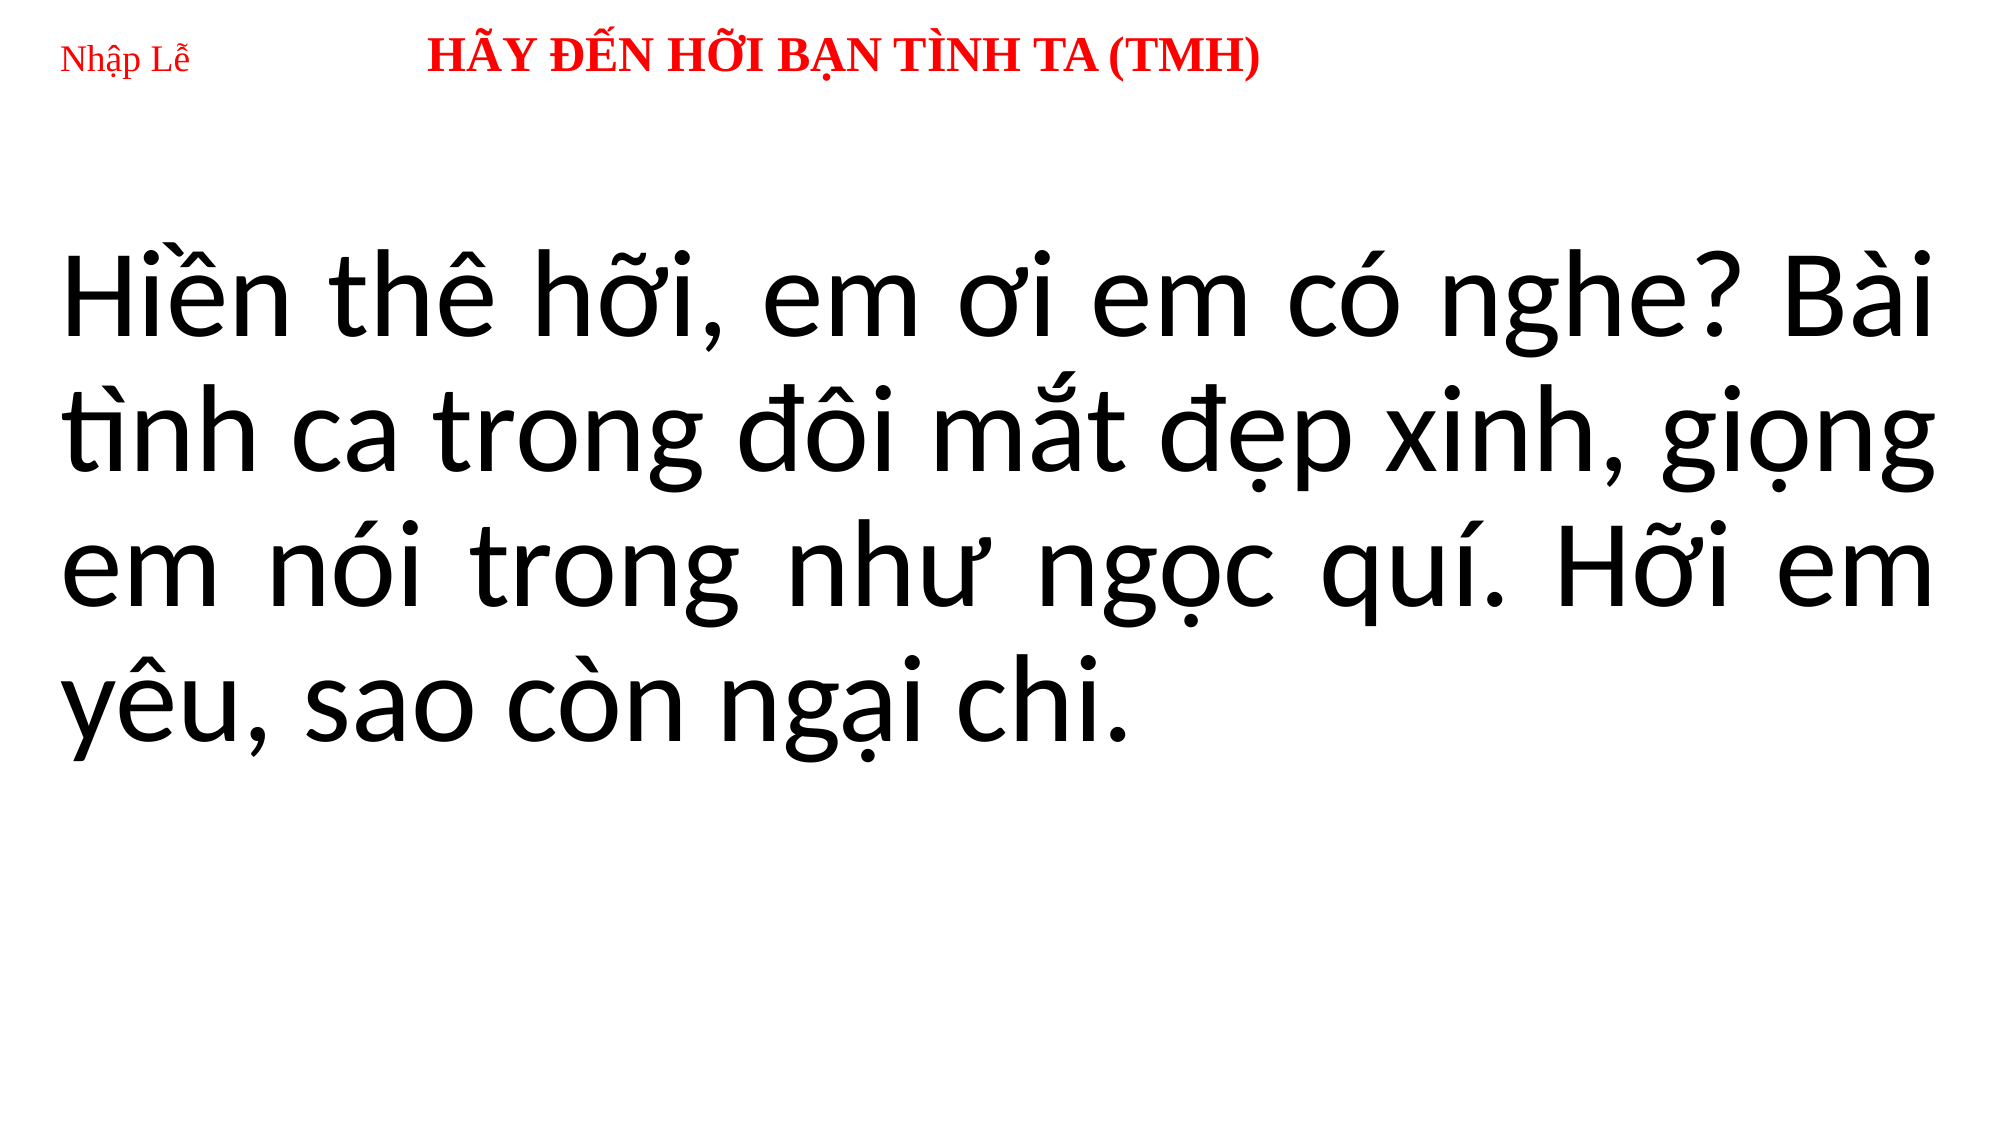

# Nhập Lễ                         HÃY ĐẾN HỠI BẠN TÌNH TA (TMH)
Hiền thê hỡi, em ơi em có nghe? Bài tình ca trong đôi mắt đẹp xinh, giọng em nói trong như ngọc quí. Hỡi em yêu, sao còn ngại chi.